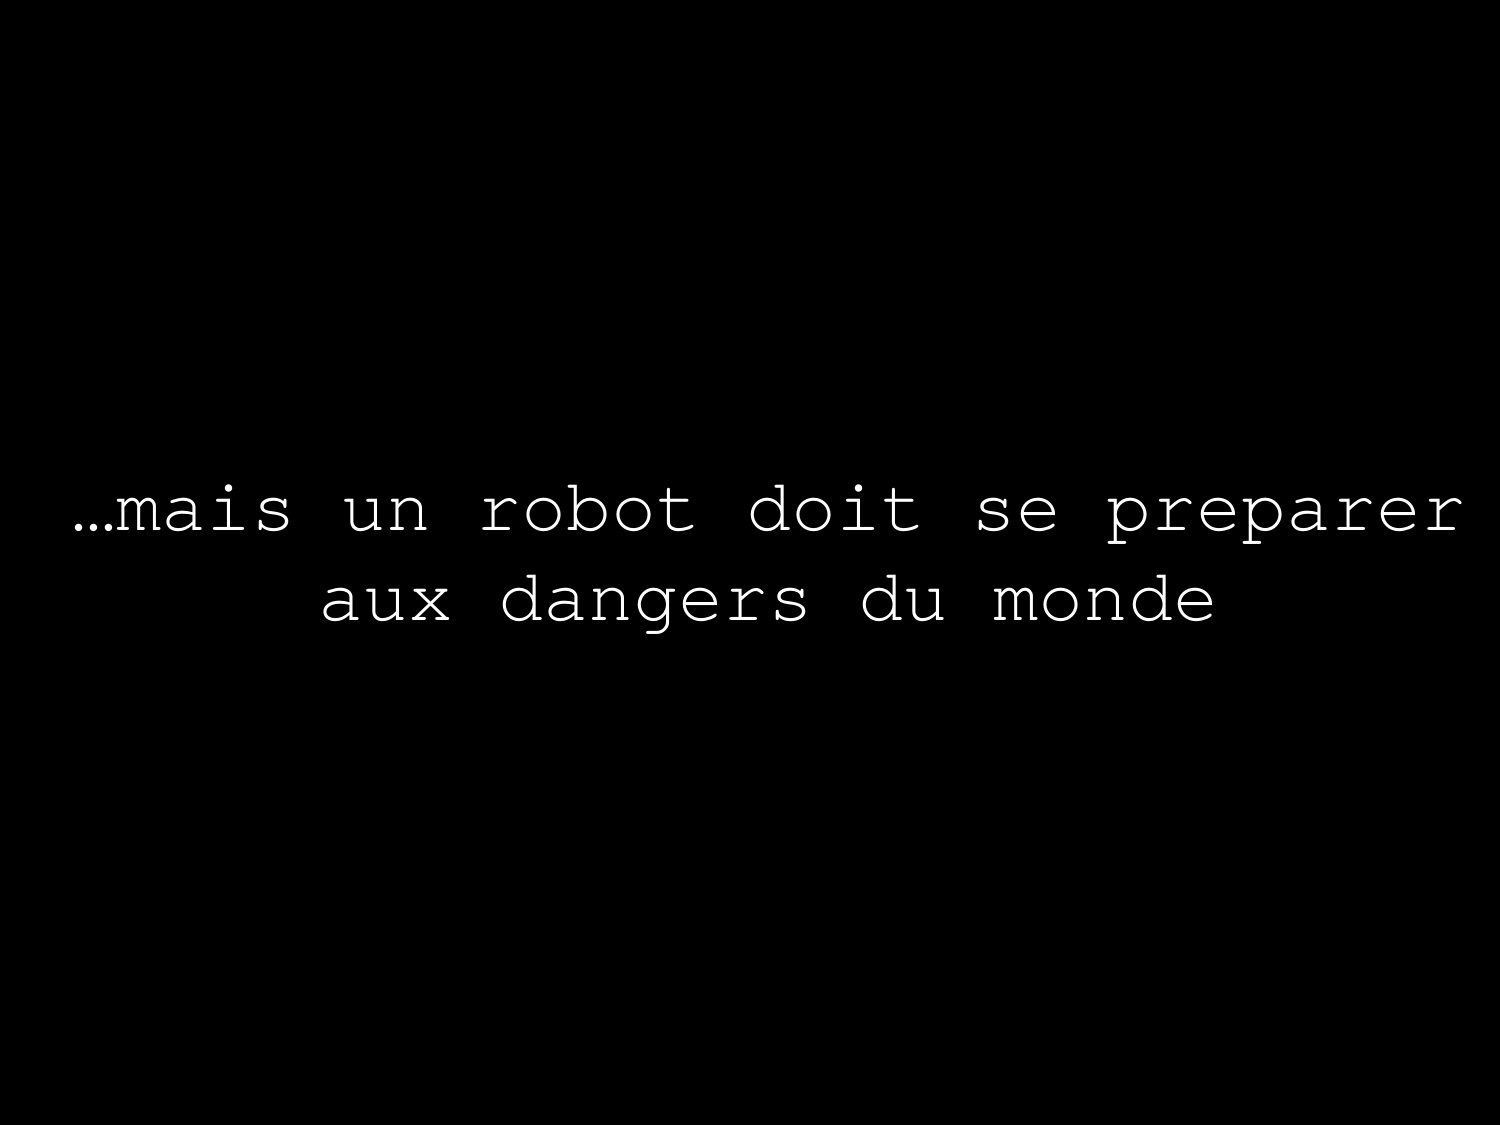

…mais un robot doit se preparer
aux dangers du monde